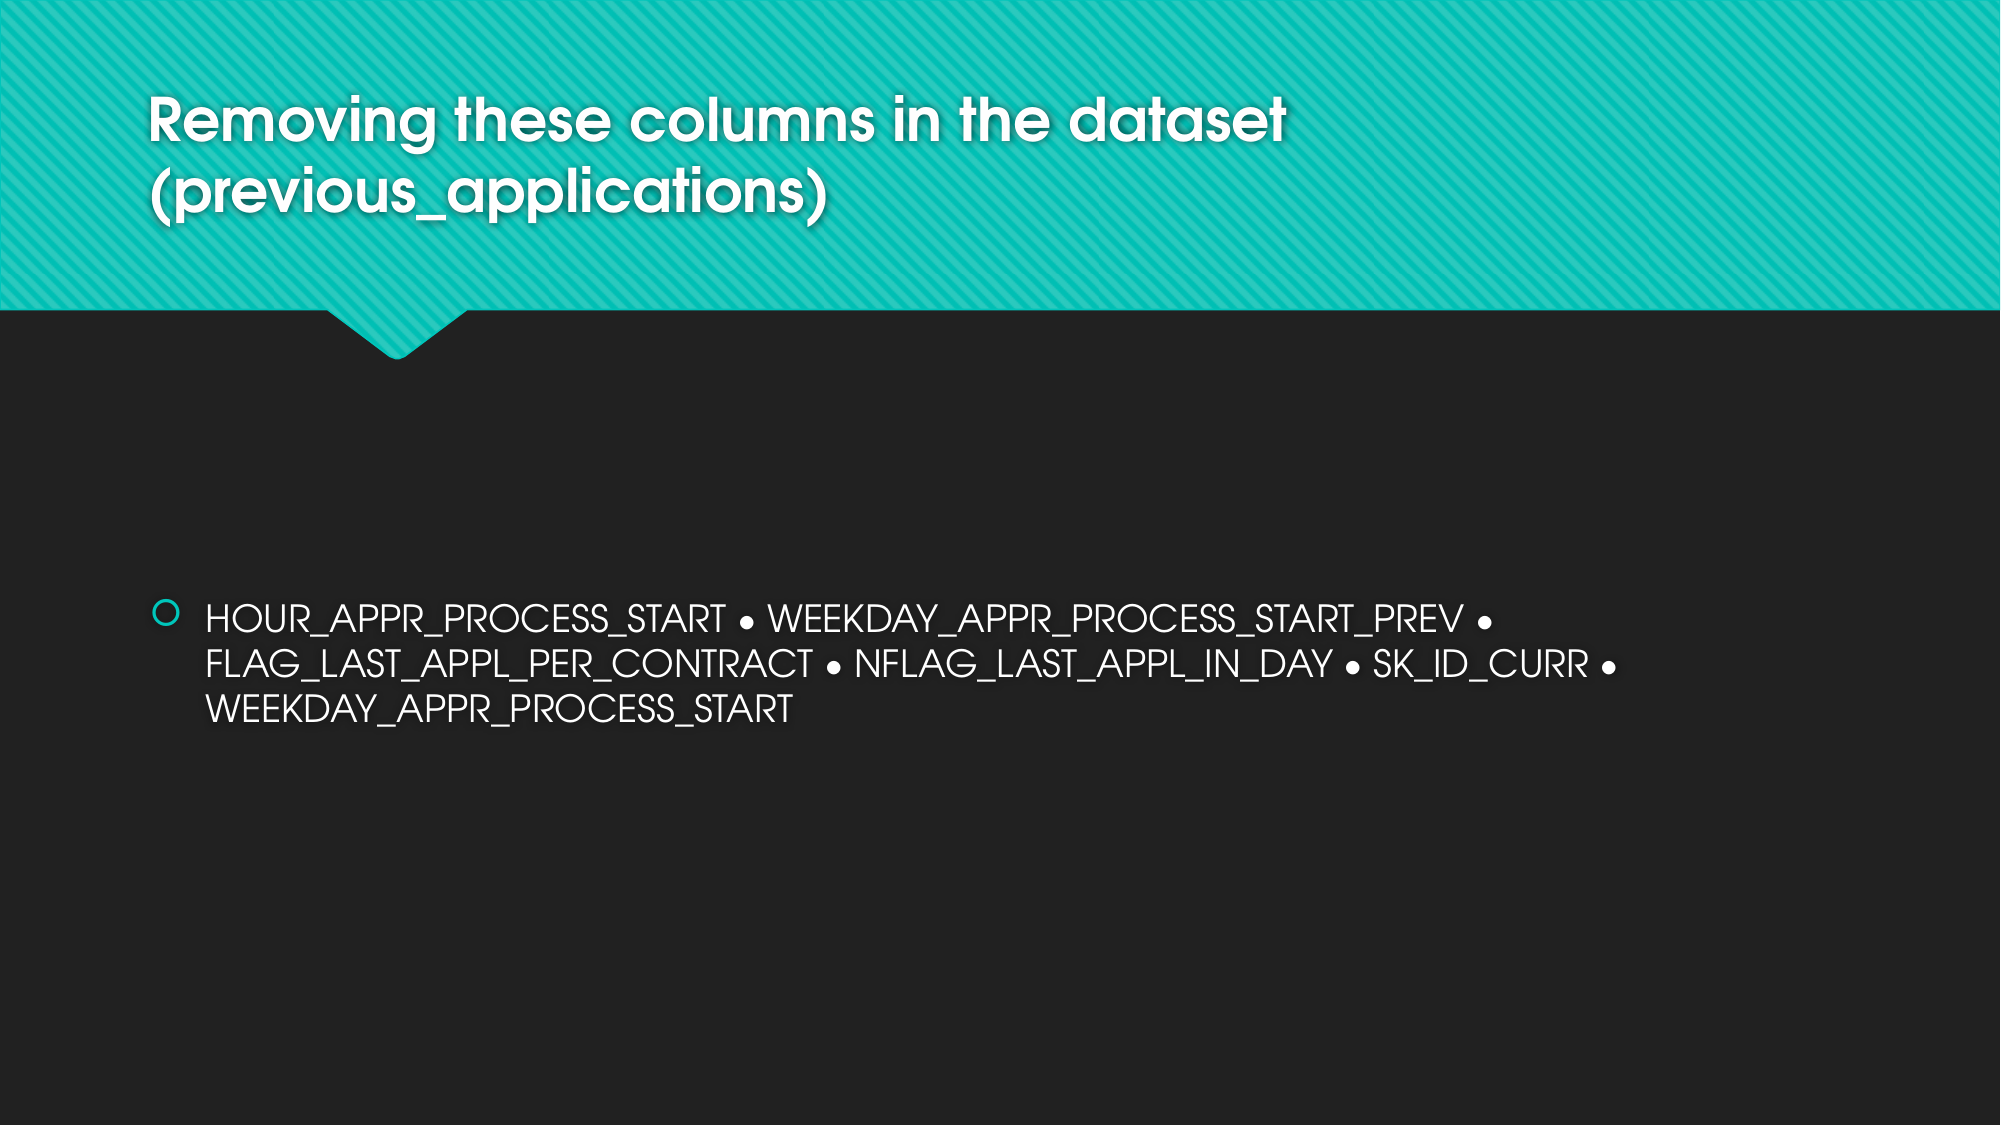

# Removing these columns in the dataset (previous_applications)
HOUR_APPR_PROCESS_START • WEEKDAY_APPR_PROCESS_START_PREV • FLAG_LAST_APPL_PER_CONTRACT • NFLAG_LAST_APPL_IN_DAY • SK_ID_CURR • WEEKDAY_APPR_PROCESS_START